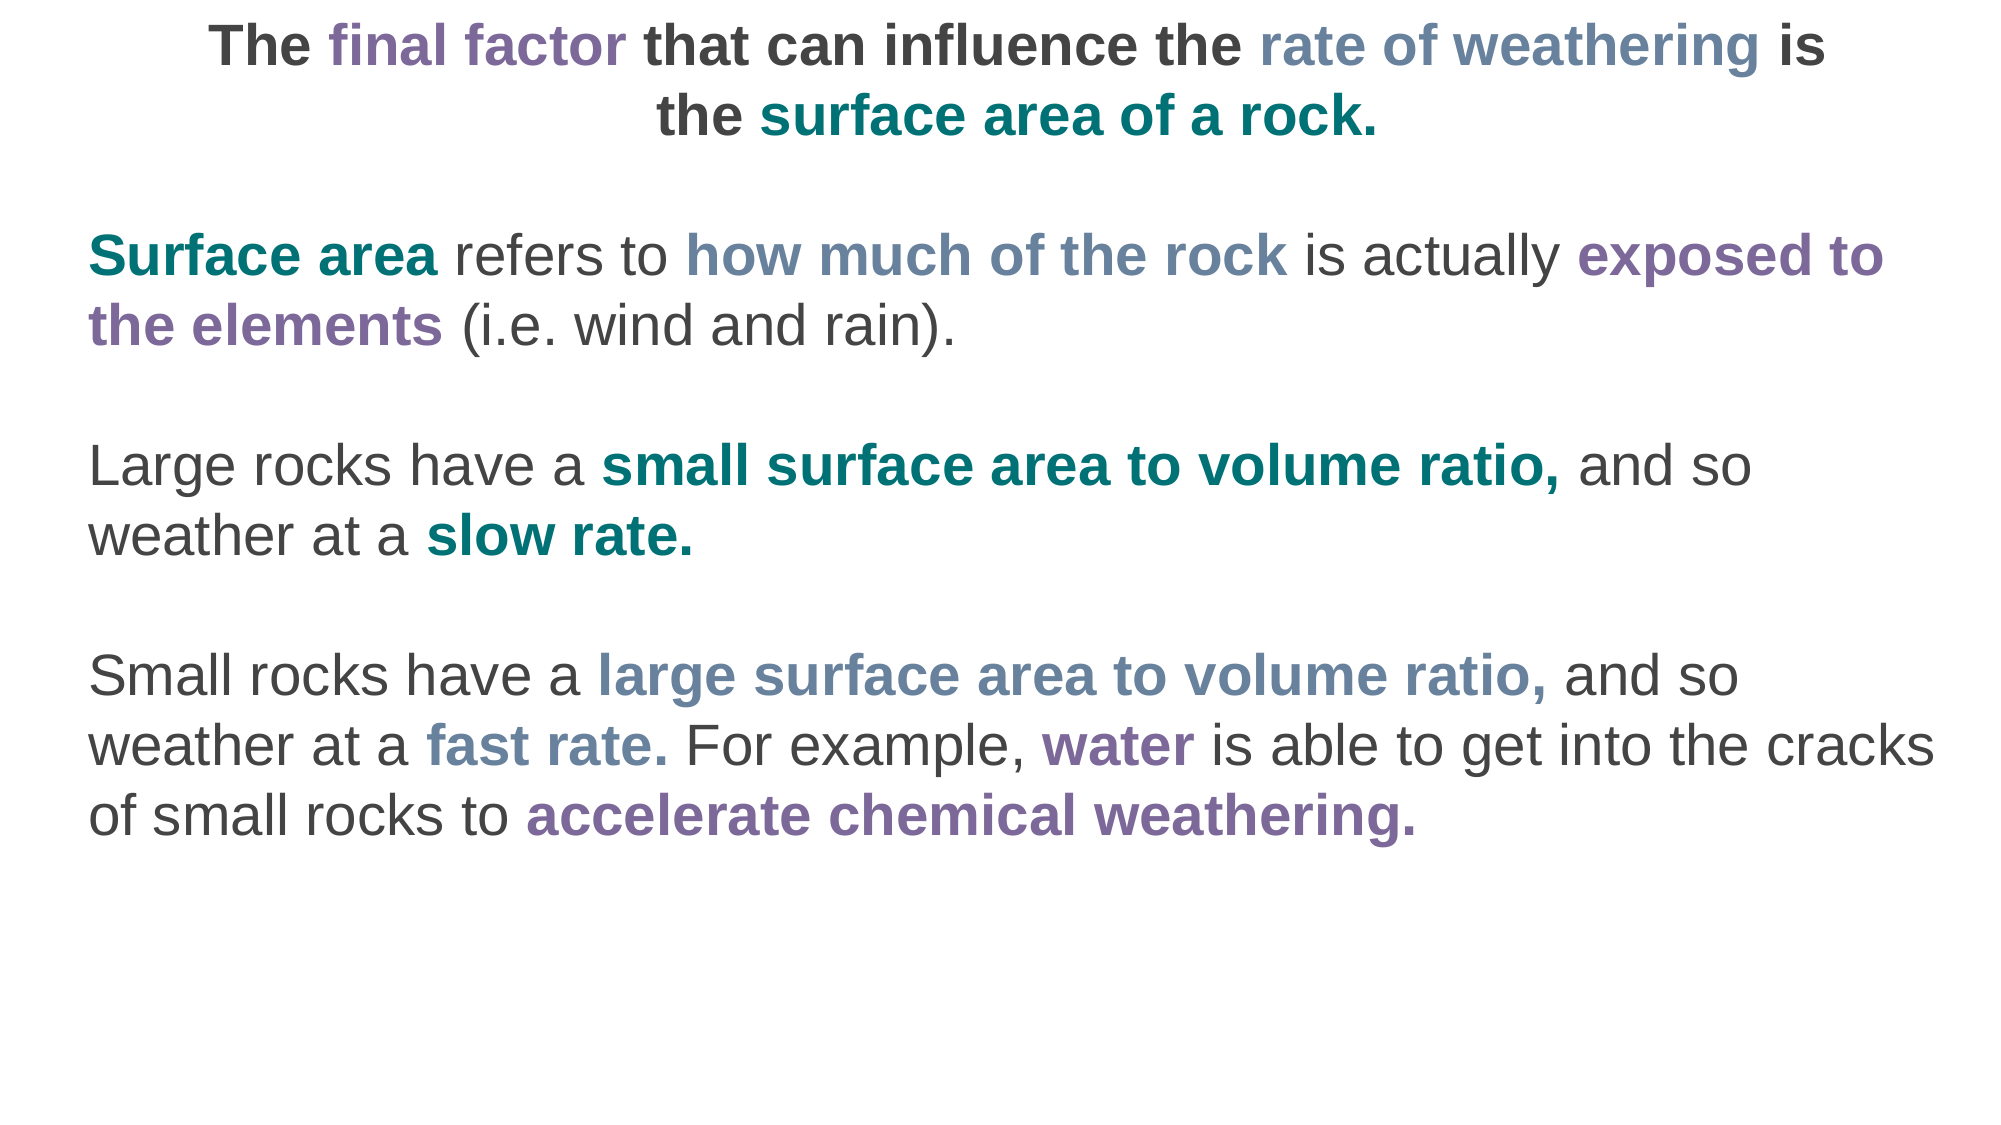

The final factor that can influence the rate of weathering is the surface area of a rock.

Surface area refers to how much of the rock is actually exposed to the elements (i.e. wind and rain).

Large rocks have a small surface area to volume ratio, and so weather at a slow rate.

Small rocks have a large surface area to volume ratio, and so weather at a fast rate. For example, water is able to get into the cracks of small rocks to accelerate chemical weathering.